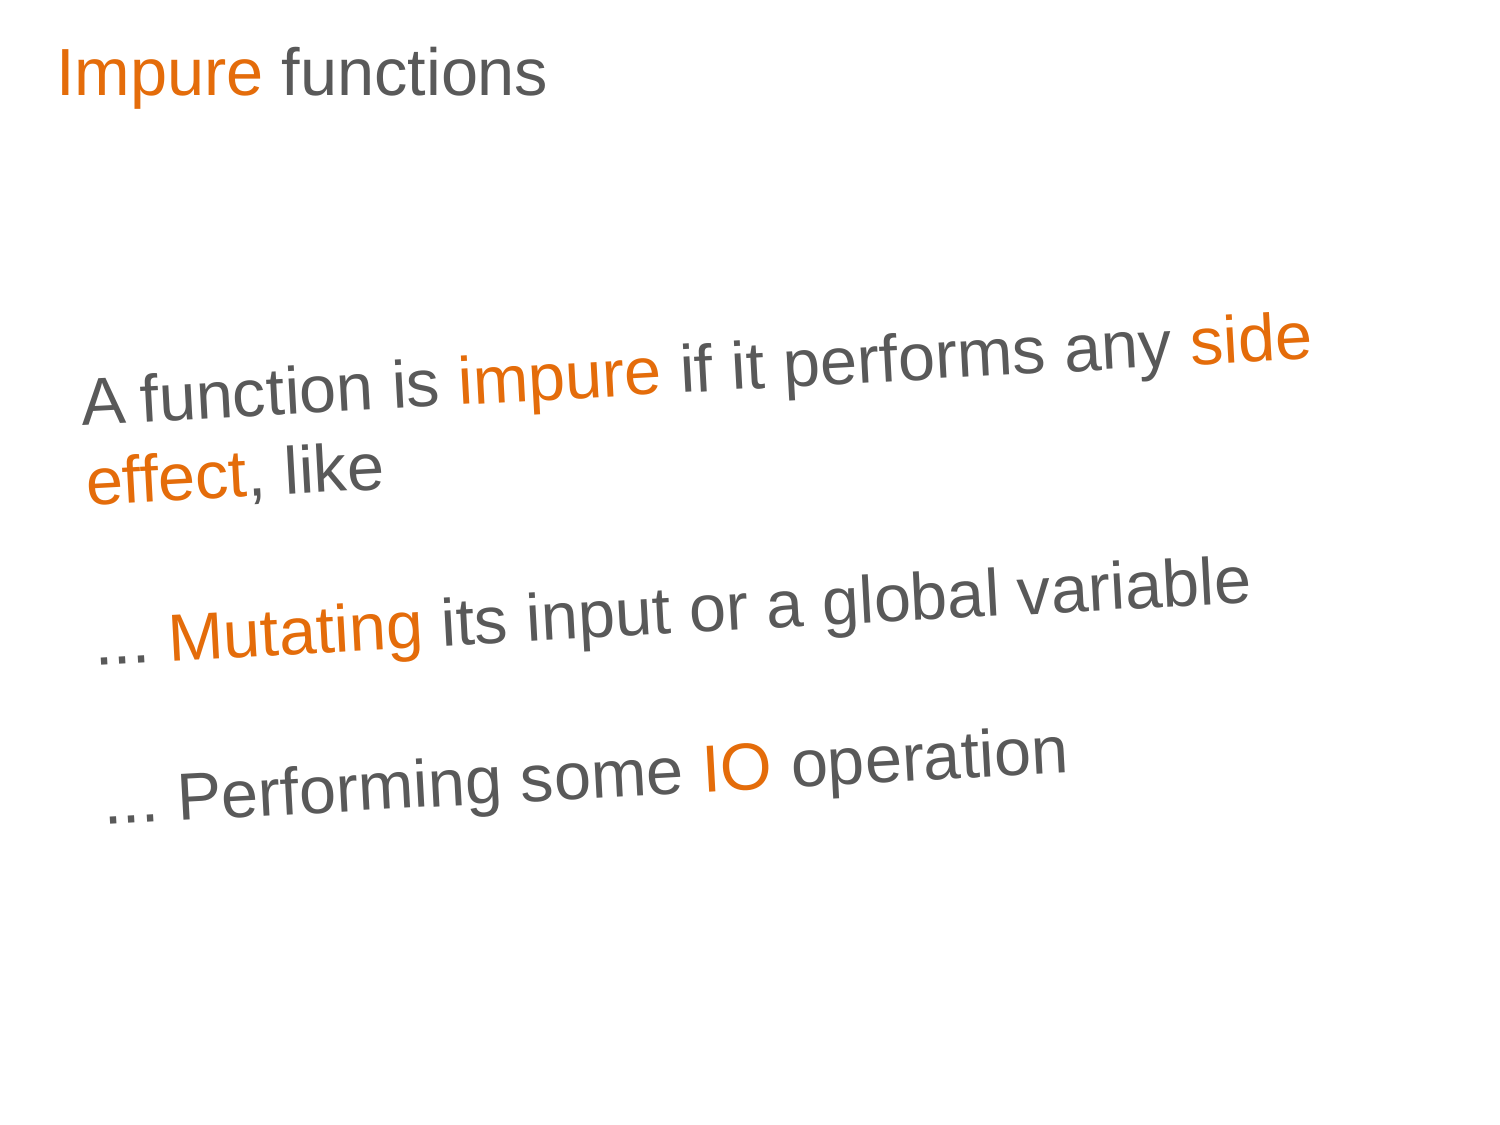

Impure functions
# A function is impure if it performs any side effect, like ... Mutating its input or a global variable ... Performing some IO operation